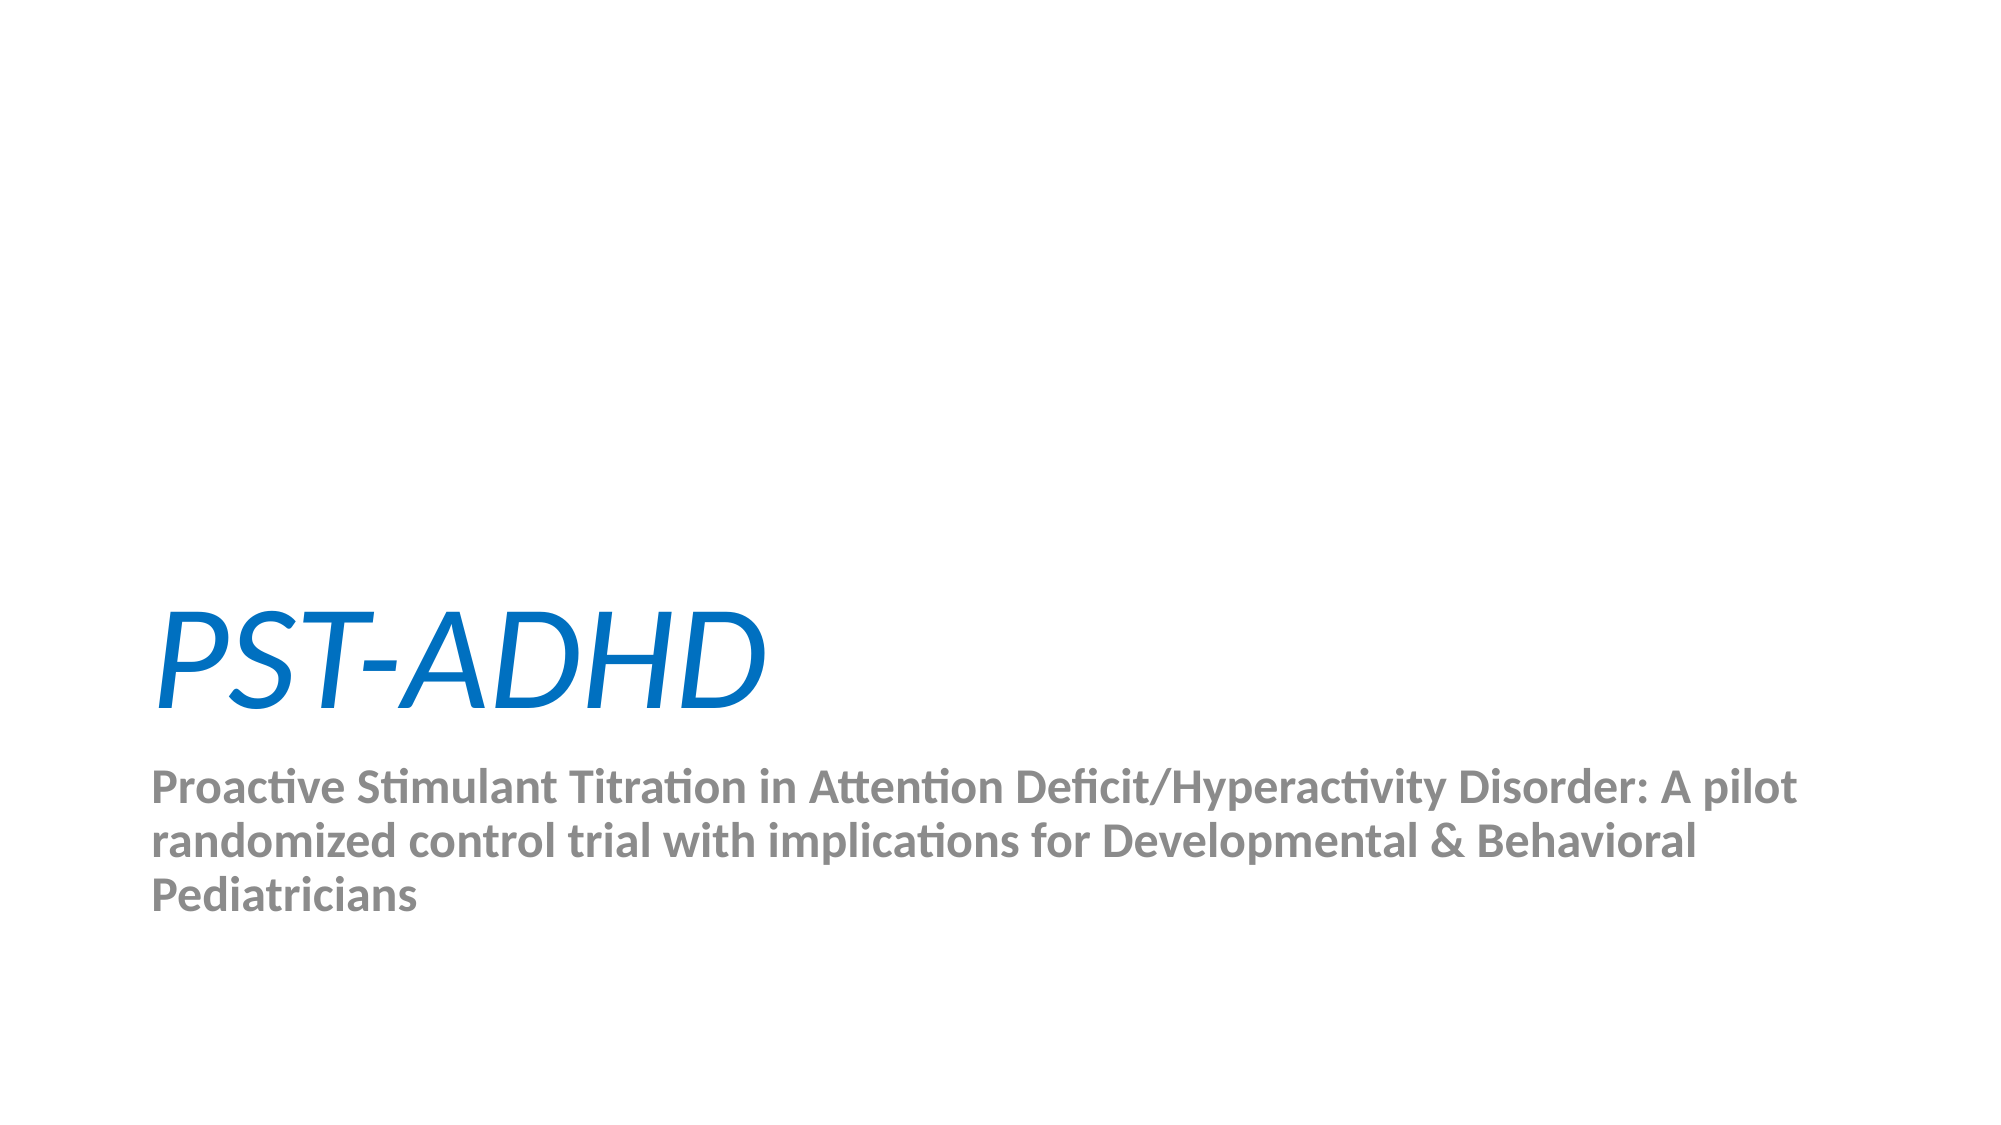

# PST-ADHD
Proactive Stimulant Titration in Attention Deficit/Hyperactivity Disorder: A pilot randomized control trial with implications for Developmental & Behavioral Pediatricians